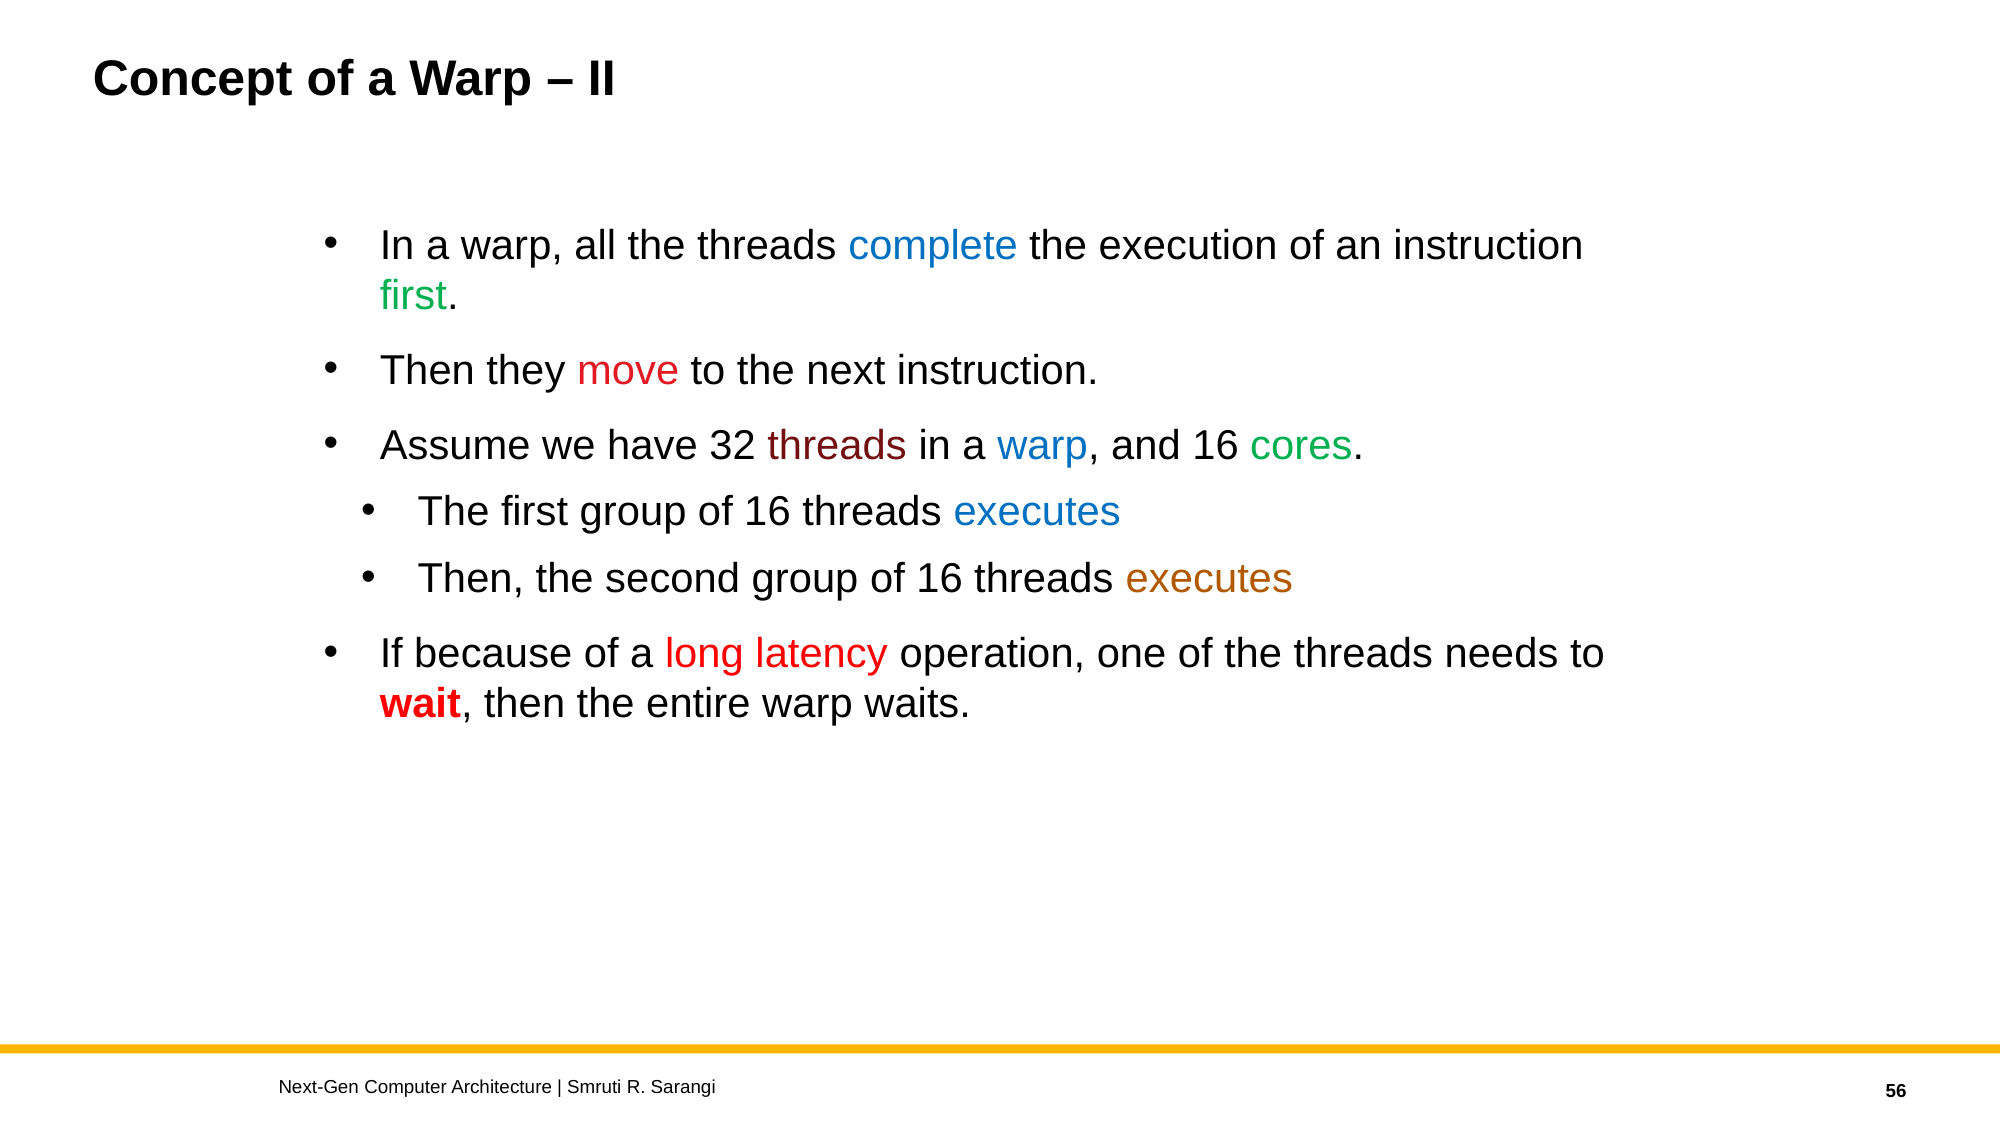

# Concept of a Warp – II
In a warp, all the threads complete the execution of an instruction first.
Then they move to the next instruction.
Assume we have 32 threads in a warp, and 16 cores.
The first group of 16 threads executes
Then, the second group of 16 threads executes
If because of a long latency operation, one of the threads needs to wait, then the entire warp waits.

Next-Gen Computer Architecture | Smruti R. Sarangi
56